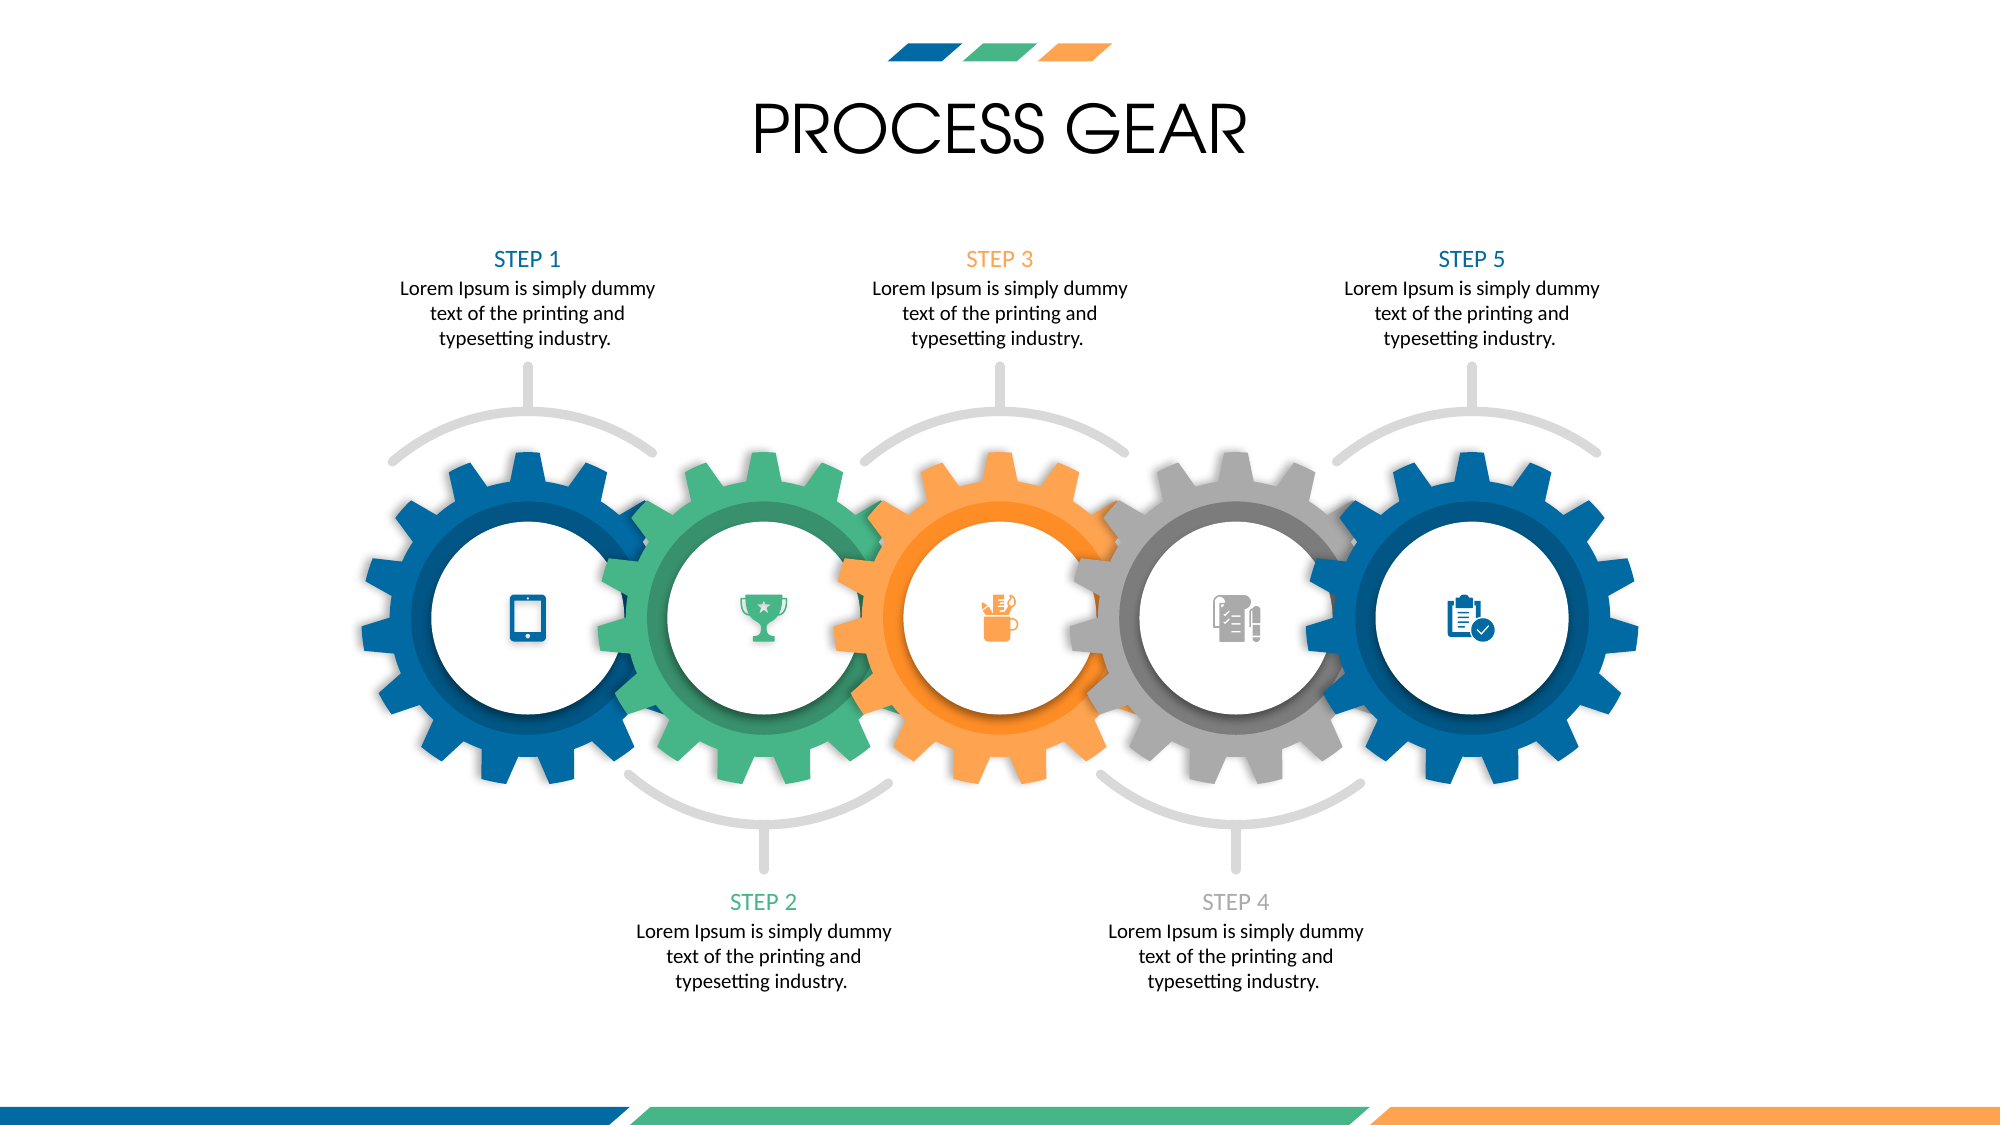

PROCESS GEAR

STEP 1
Lorem Ipsum is simply dummy text of the printing and typesetting industry.
STEP 3
Lorem Ipsum is simply dummy text of the printing and typesetting industry.
STEP 5
Lorem Ipsum is simply dummy text of the printing and typesetting industry.

STEP 2
Lorem Ipsum is simply dummy text of the printing and typesetting industry.
STEP 4
Lorem Ipsum is simply dummy text of the printing and typesetting industry.